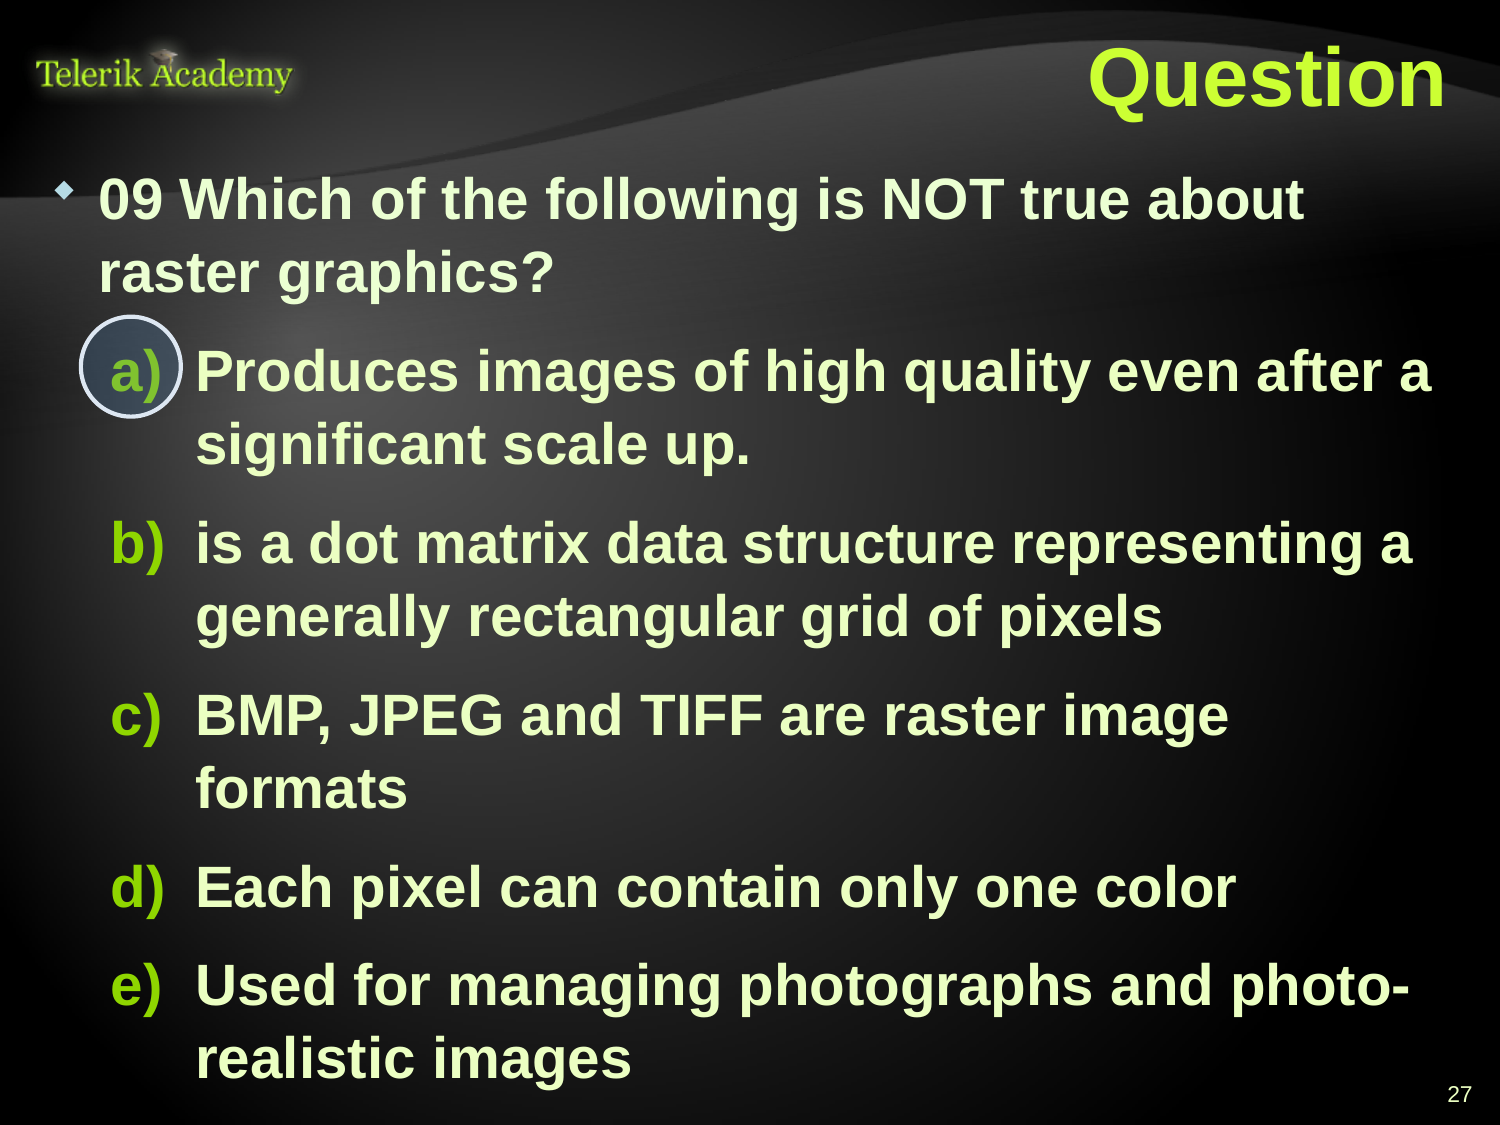

# Question
09 Which of the following is NOT true about raster graphics?
Produces images of high quality even after a significant scale up.
is a dot matrix data structure representing a generally rectangular grid of pixels
BMP, JPEG and TIFF are raster image formats
Each pixel can contain only one color
Used for managing photographs and photo-realistic images

27